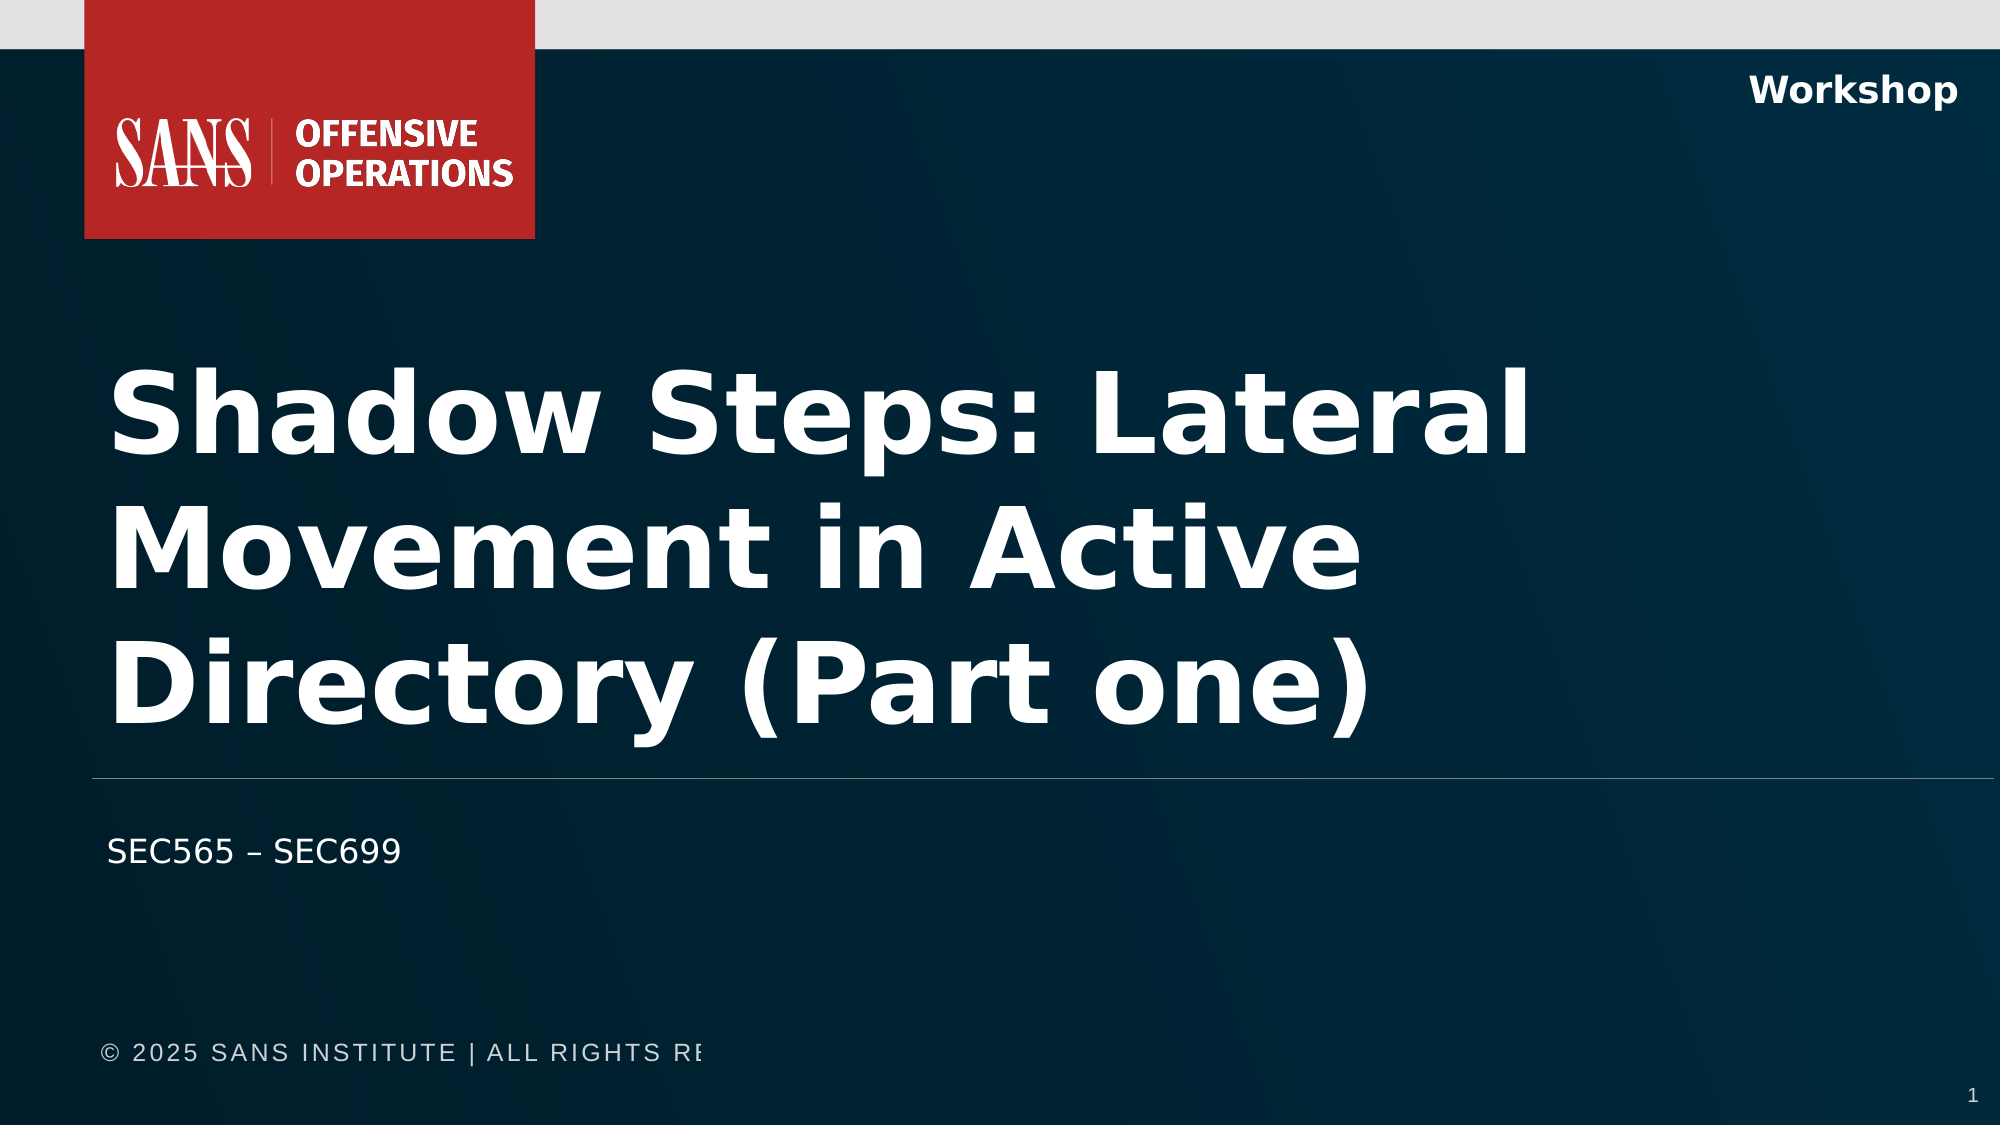

Workshop
Shadow Steps: Lateral Movement in Active Directory (Part one)
SEC565 – SEC699
© 2025 SANS INSTITUTE | All Rights Reserved
1